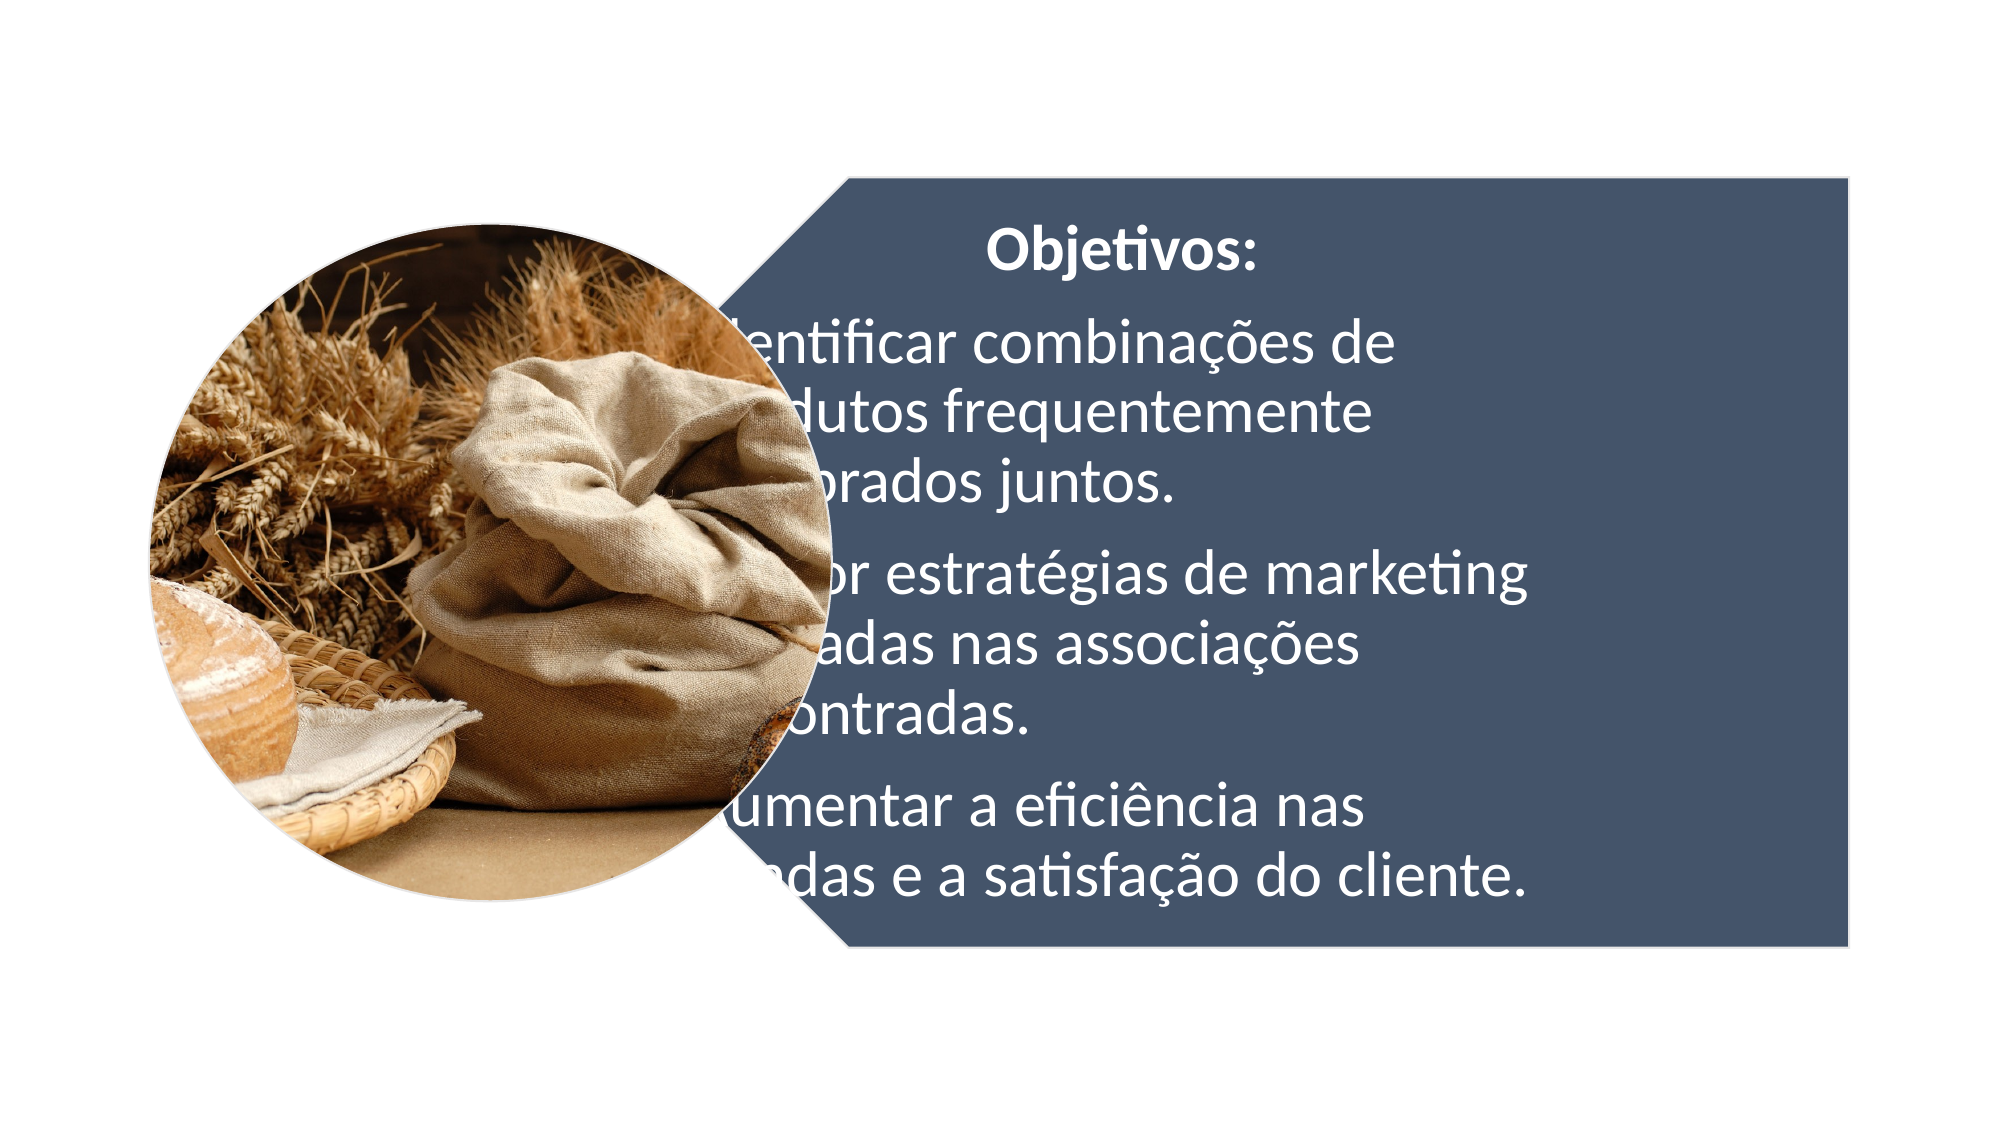

Objetivos:
Identificar combinações de produtos frequentemente comprados juntos.
Propor estratégias de marketing baseadas nas associações encontradas.
Aumentar a eficiência nas vendas e a satisfação do cliente.